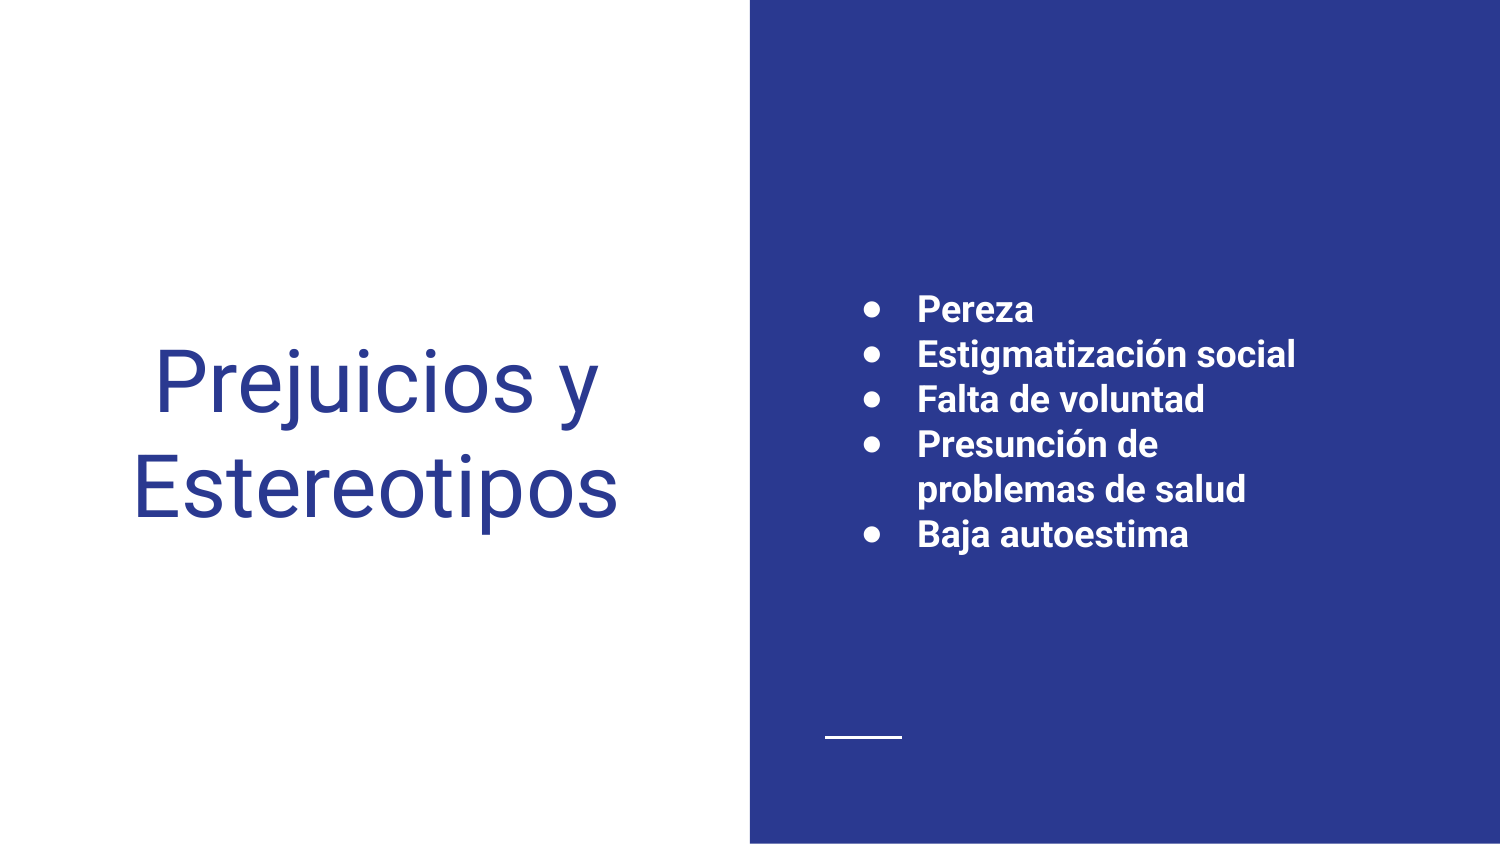

Pereza
Estigmatización social
Falta de voluntad
Presunción de problemas de salud
Baja autoestima
# Prejuicios y Estereotipos